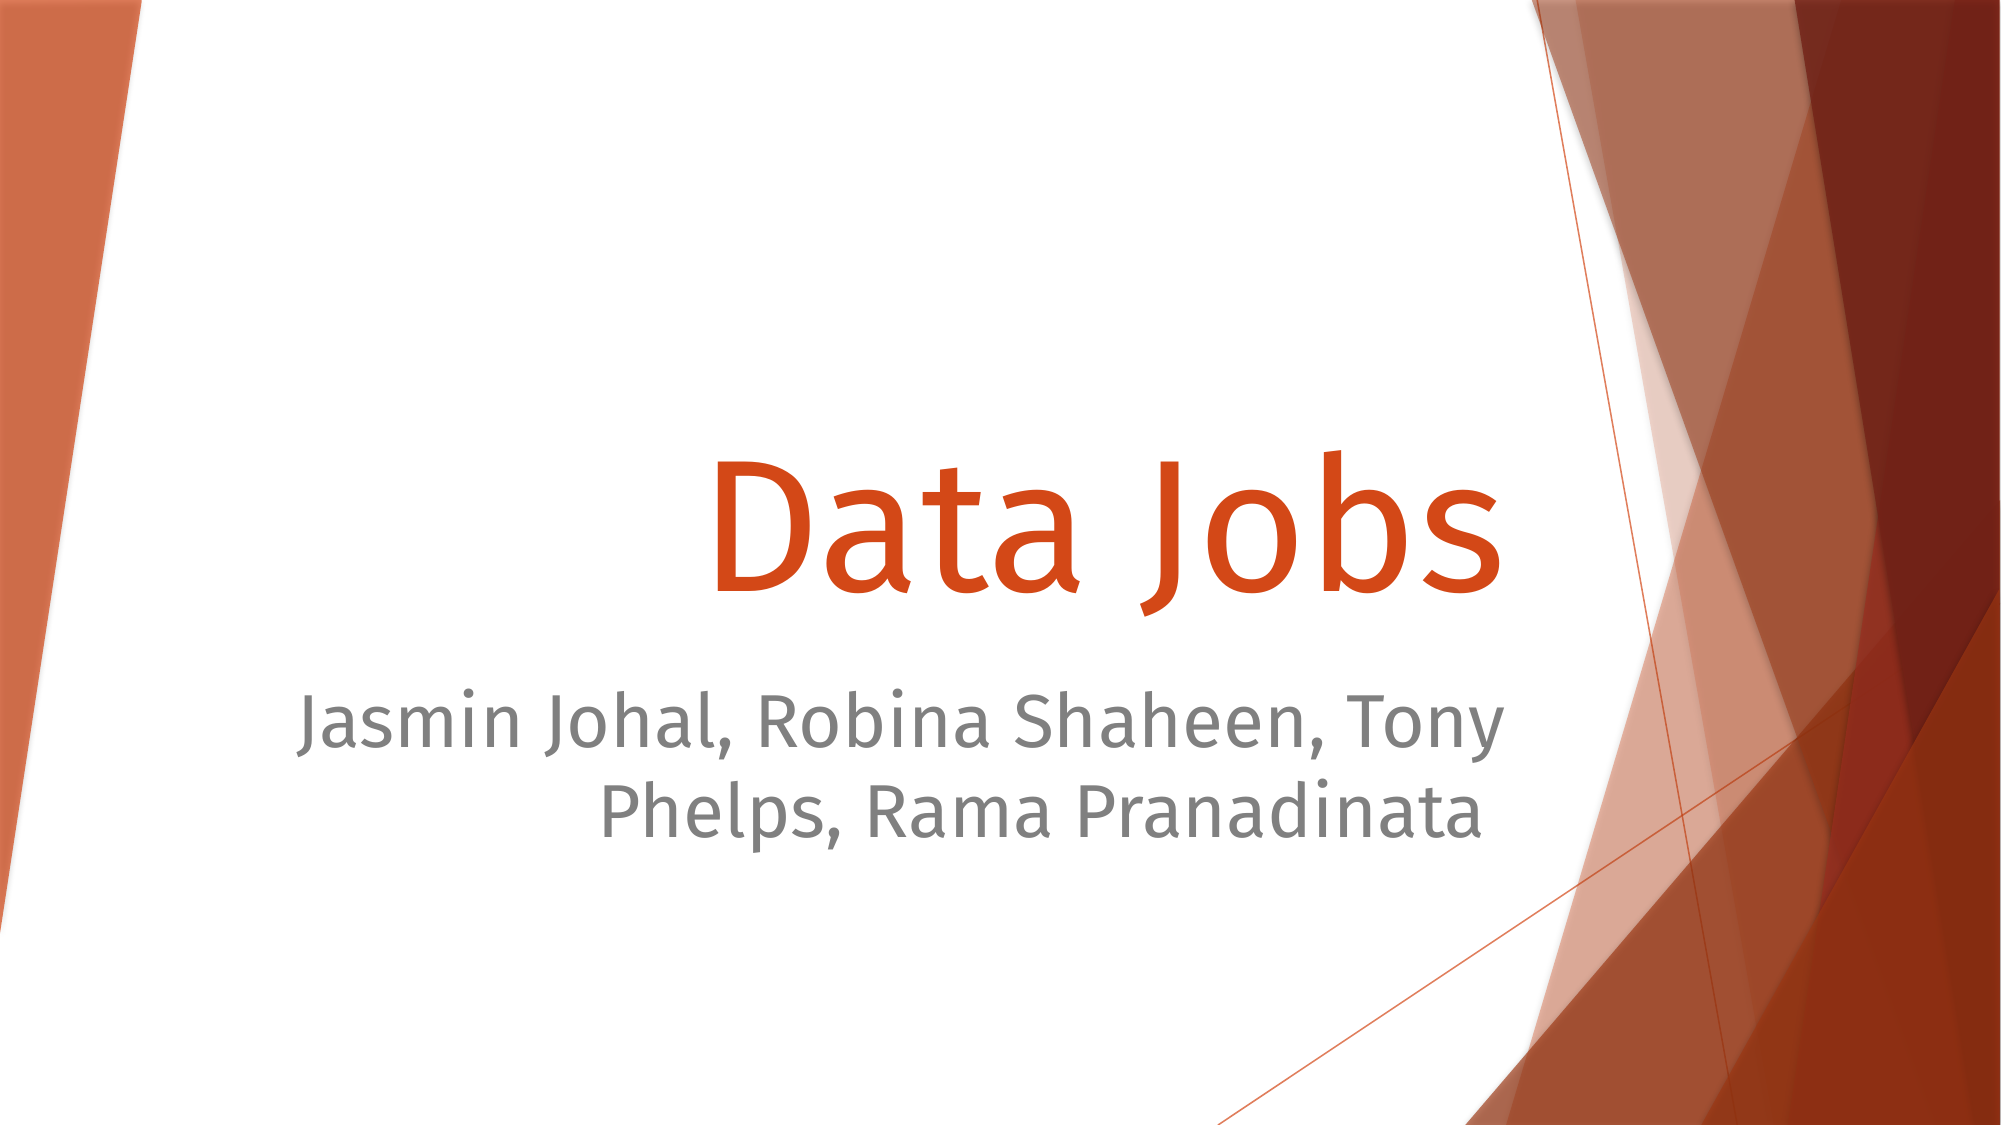

# Data Jobs
Jasmin Johal, Robina Shaheen, Tony Phelps, Rama Pranadinata